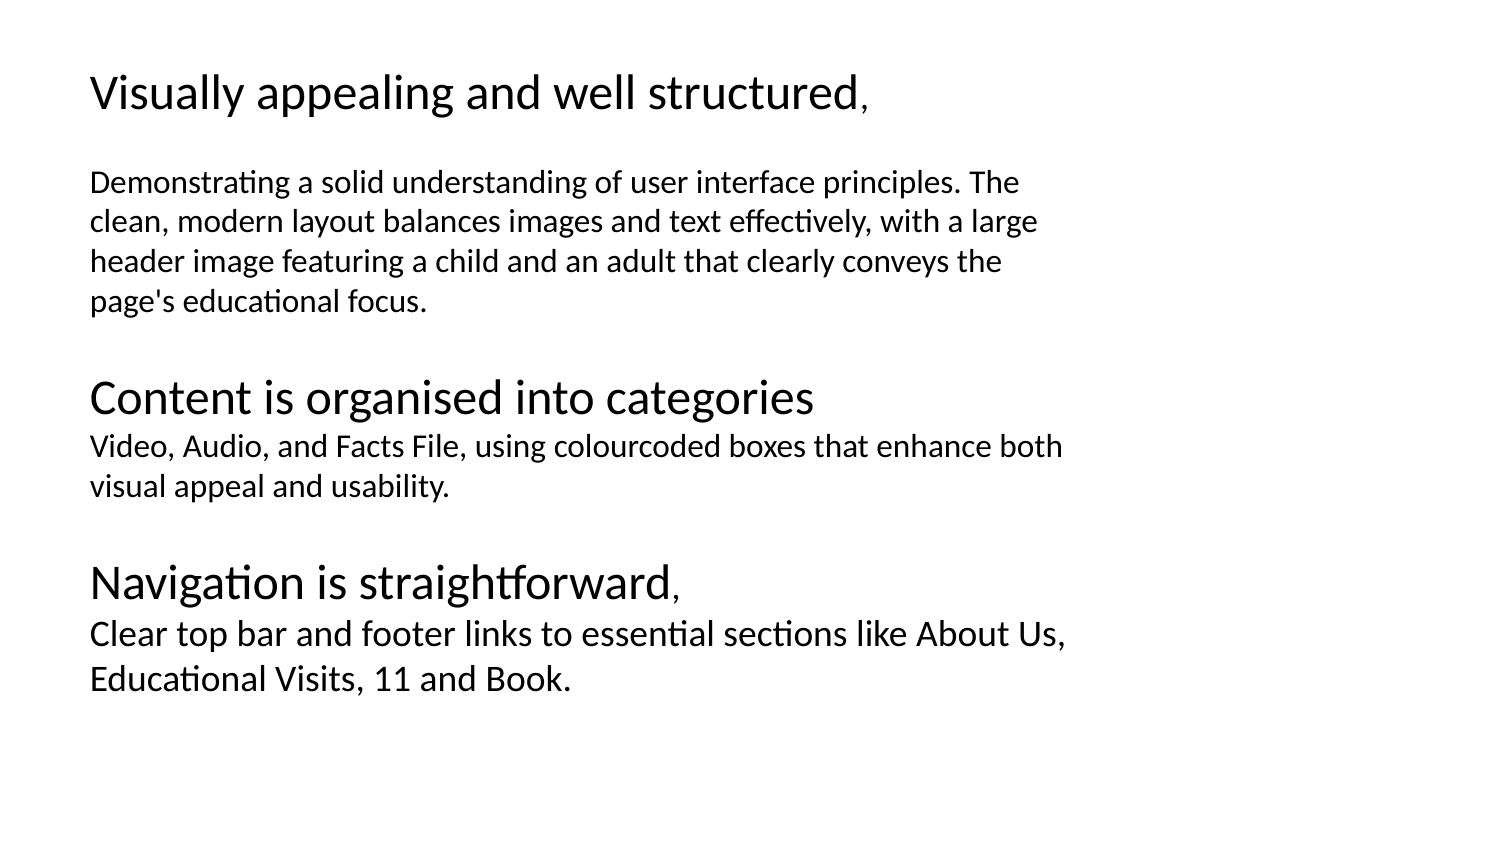

Visually appealing and well structured,

Demonstrating a solid understanding of user interface principles. The clean, modern layout balances images and text effectively, with a large header image featuring a child and an adult that clearly conveys the page's educational focus.

Content is organised into categories
Video, Audio, and Facts File, using colourcoded boxes that enhance both visual appeal and usability.

Navigation is straightforward,
Clear top bar and footer links to essential sections like About Us, Educational Visits, 11 and Book.